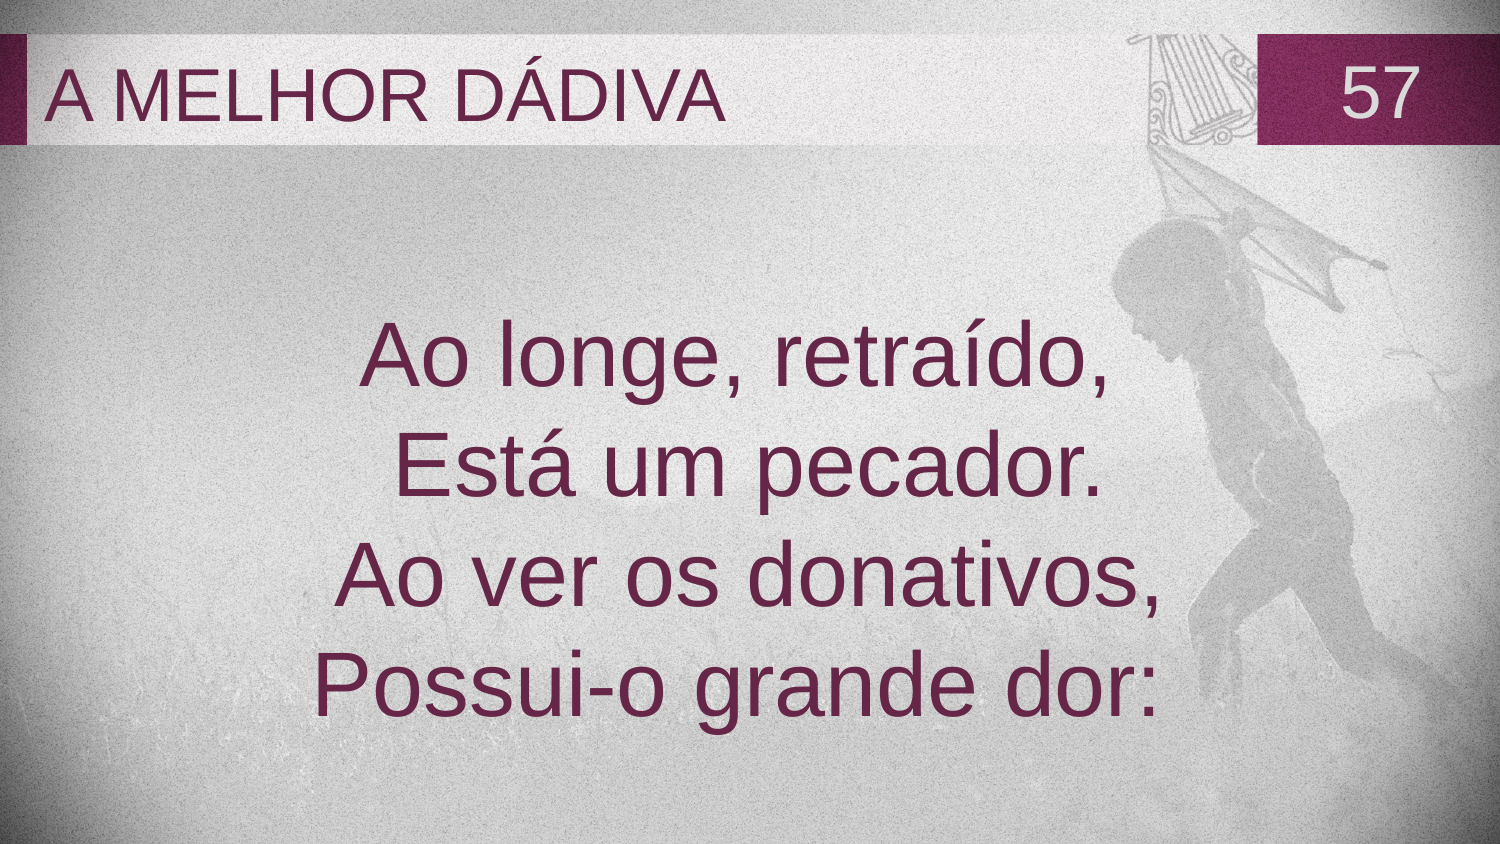

# A MELHOR DÁDIVA
57
Ao longe, retraído,
Está um pecador.
Ao ver os donativos,
Possui-o grande dor: